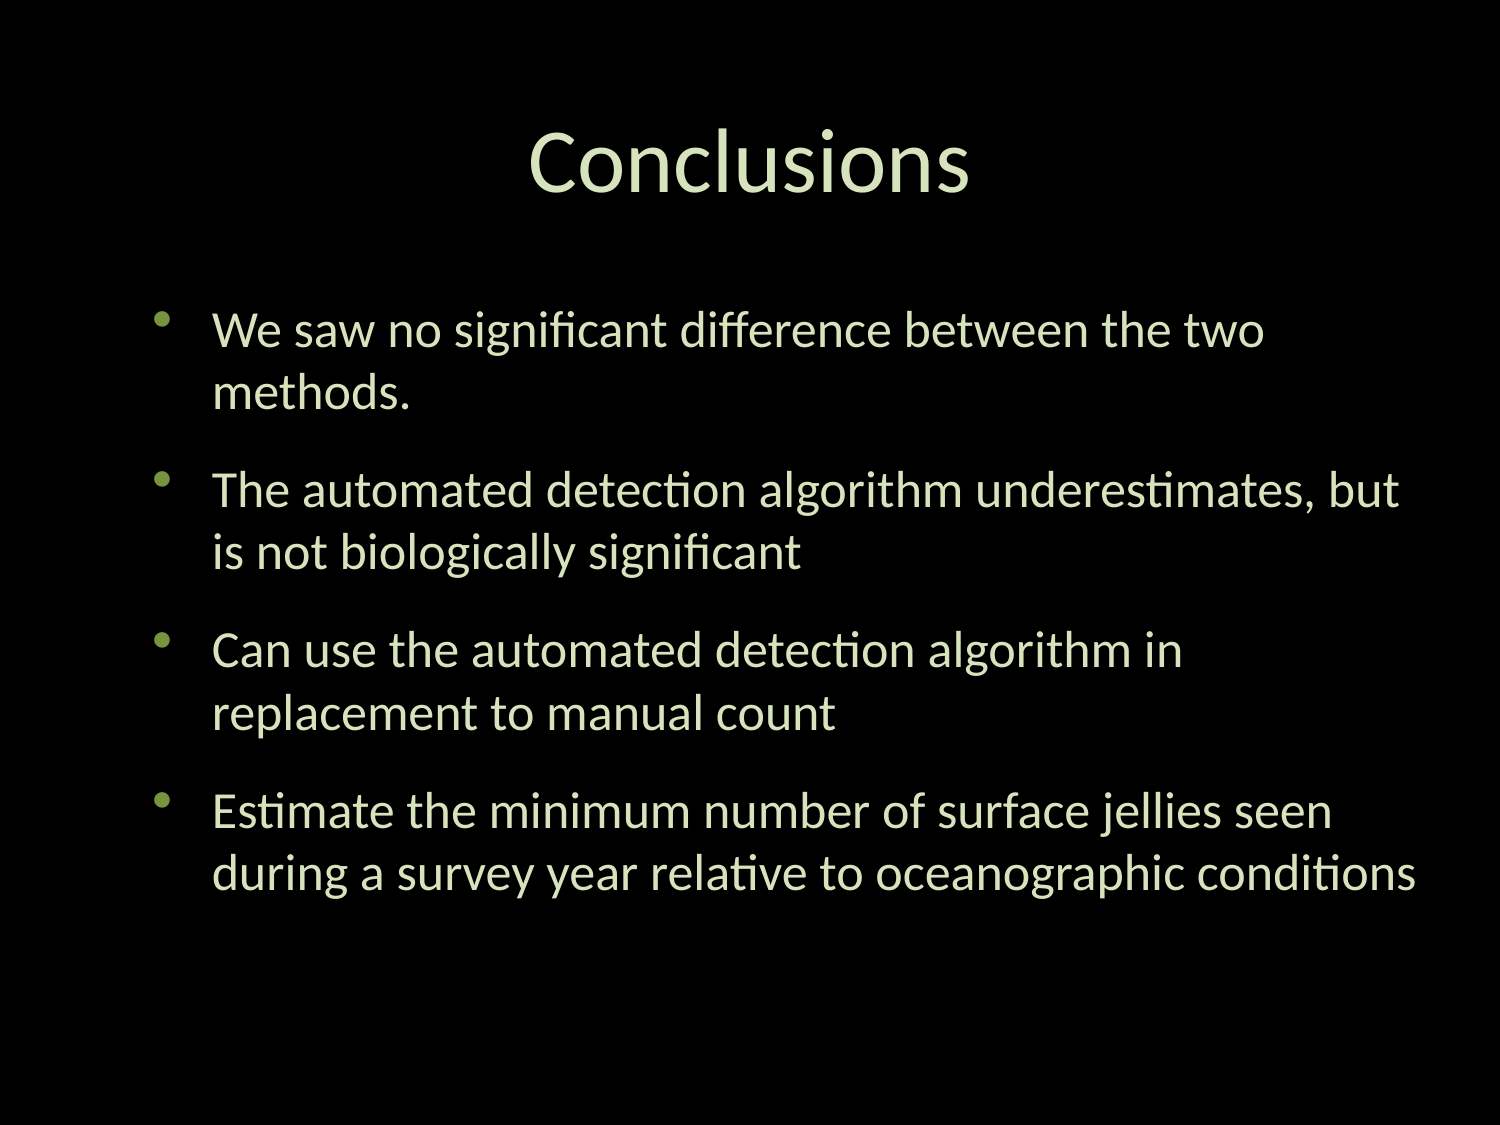

# Conclusions
We saw no significant difference between the two methods.
The automated detection algorithm underestimates, but is not biologically significant
Can use the automated detection algorithm in replacement to manual count
Estimate the minimum number of surface jellies seen during a survey year relative to oceanographic conditions